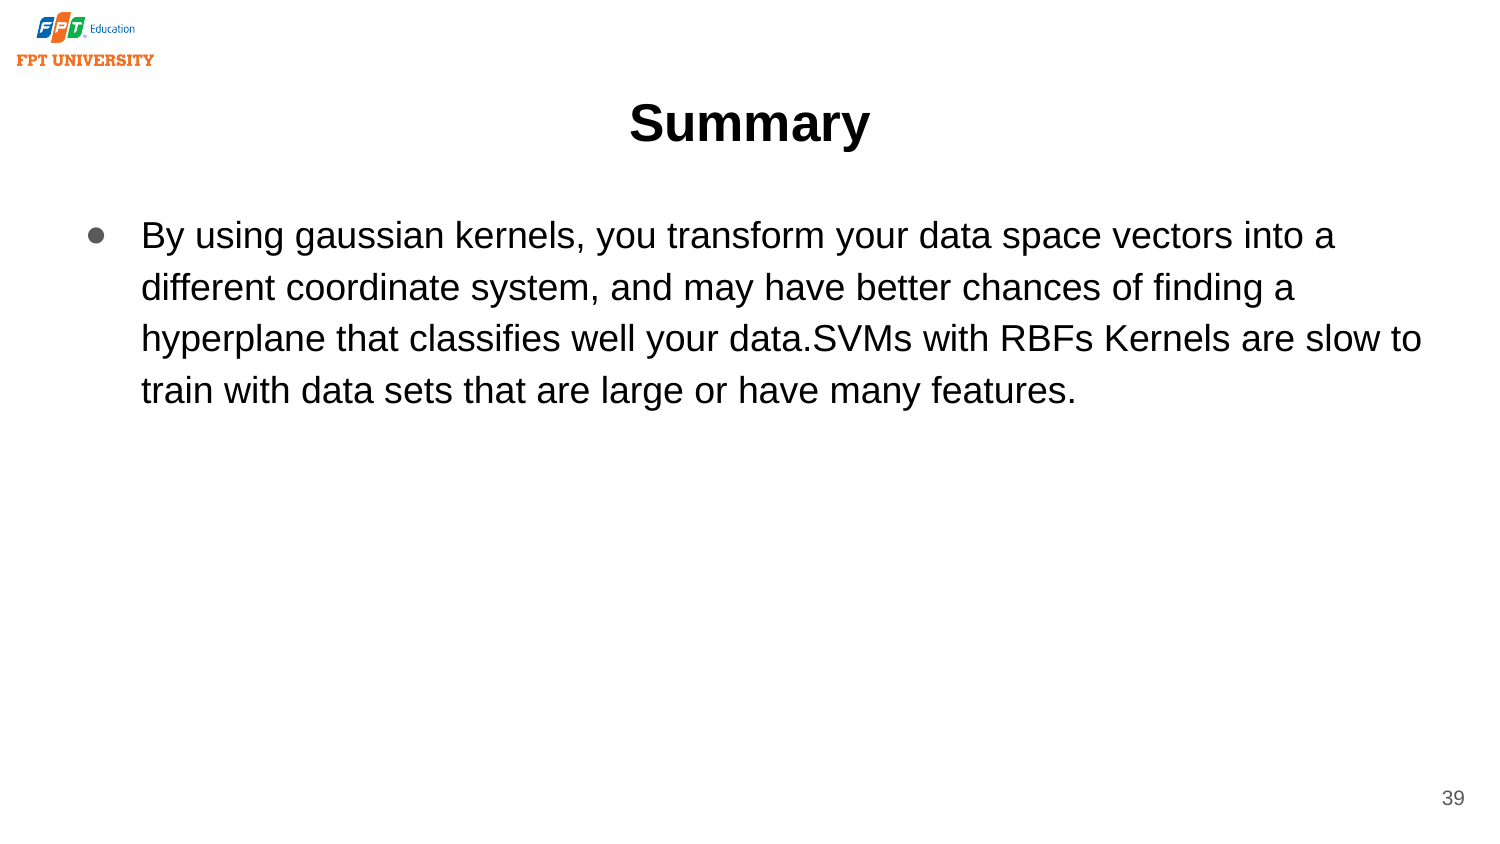

# Summary
By using gaussian kernels, you transform your data space vectors into a different coordinate system, and may have better chances of finding a hyperplane that classifies well your data.SVMs with RBFs Kernels are slow to train with data sets that are large or have many features.
39